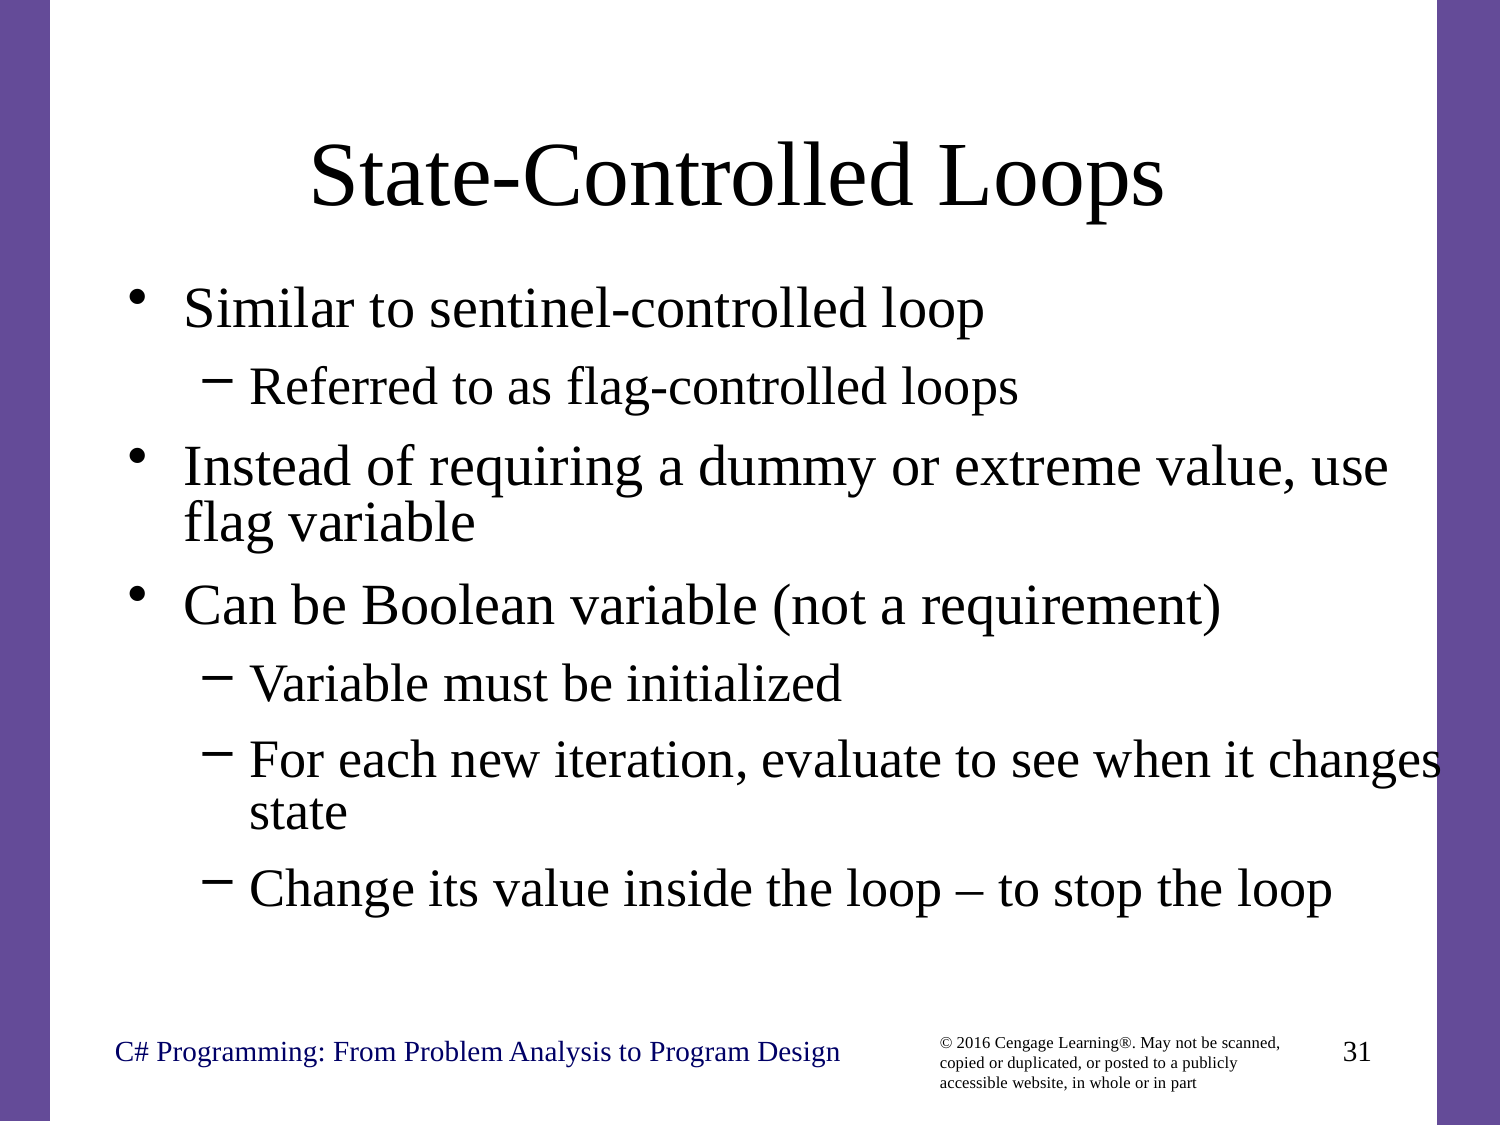

# State-Controlled Loops
Similar to sentinel-controlled loop
Referred to as flag-controlled loops
Instead of requiring a dummy or extreme value, use flag variable
Can be Boolean variable (not a requirement)
Variable must be initialized
For each new iteration, evaluate to see when it changes state
Change its value inside the loop – to stop the loop
C# Programming: From Problem Analysis to Program Design

31